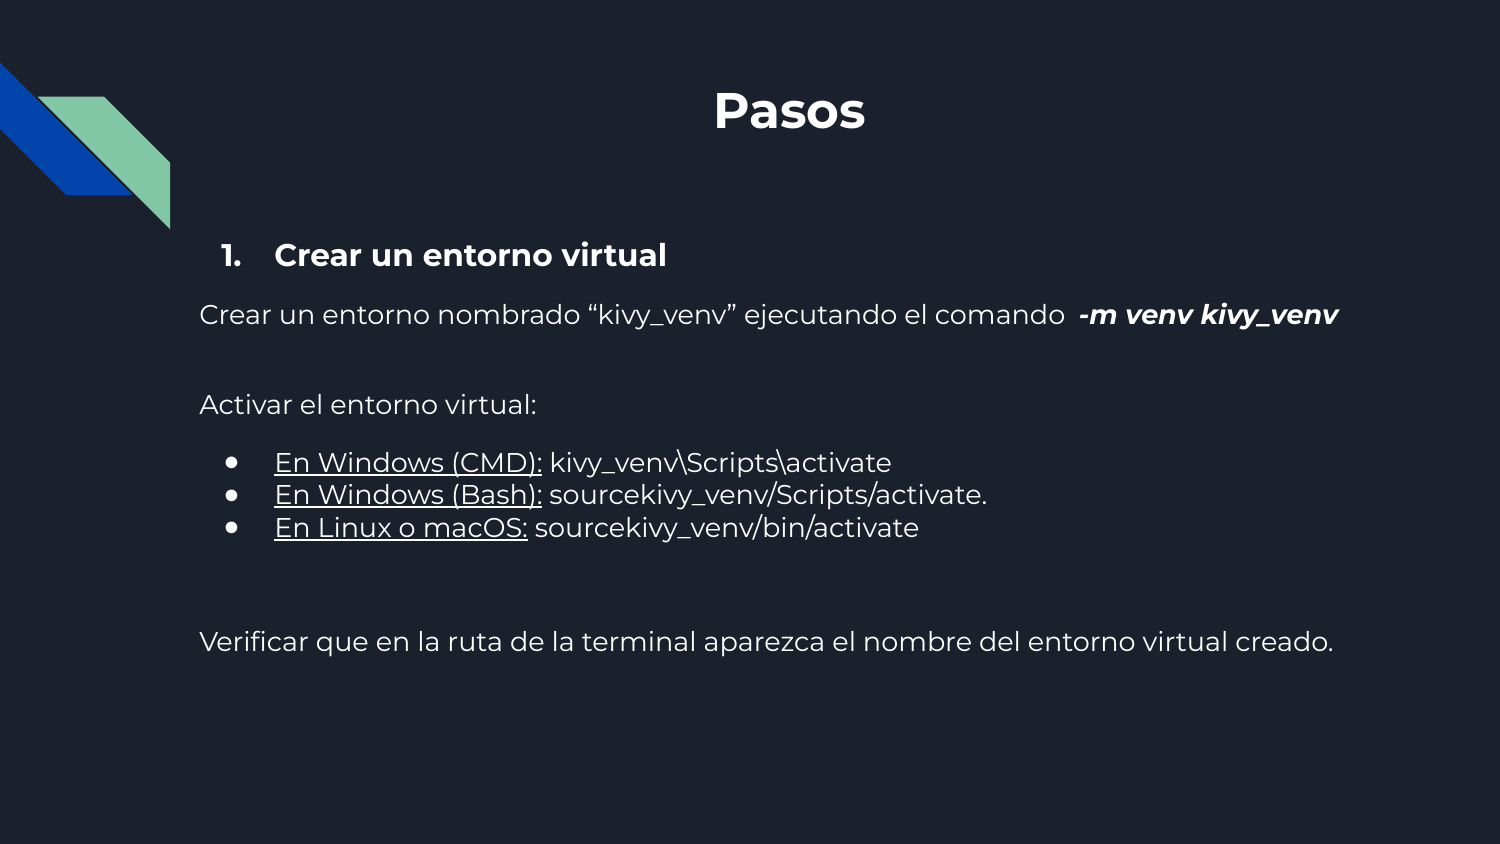

# Pasos

Crear un entorno virtual
Crear un entorno nombrado “kivy_venv” ejecutando el comando  -m venv kivy_venv
Activar el entorno virtual:
En Windows (CMD): kivy_venv\Scripts\activate
En Windows (Bash): sourcekivy_venv/Scripts/activate.
En Linux o macOS: sourcekivy_venv/bin/activate

Verificar que en la ruta de la terminal aparezca el nombre del entorno virtual creado.